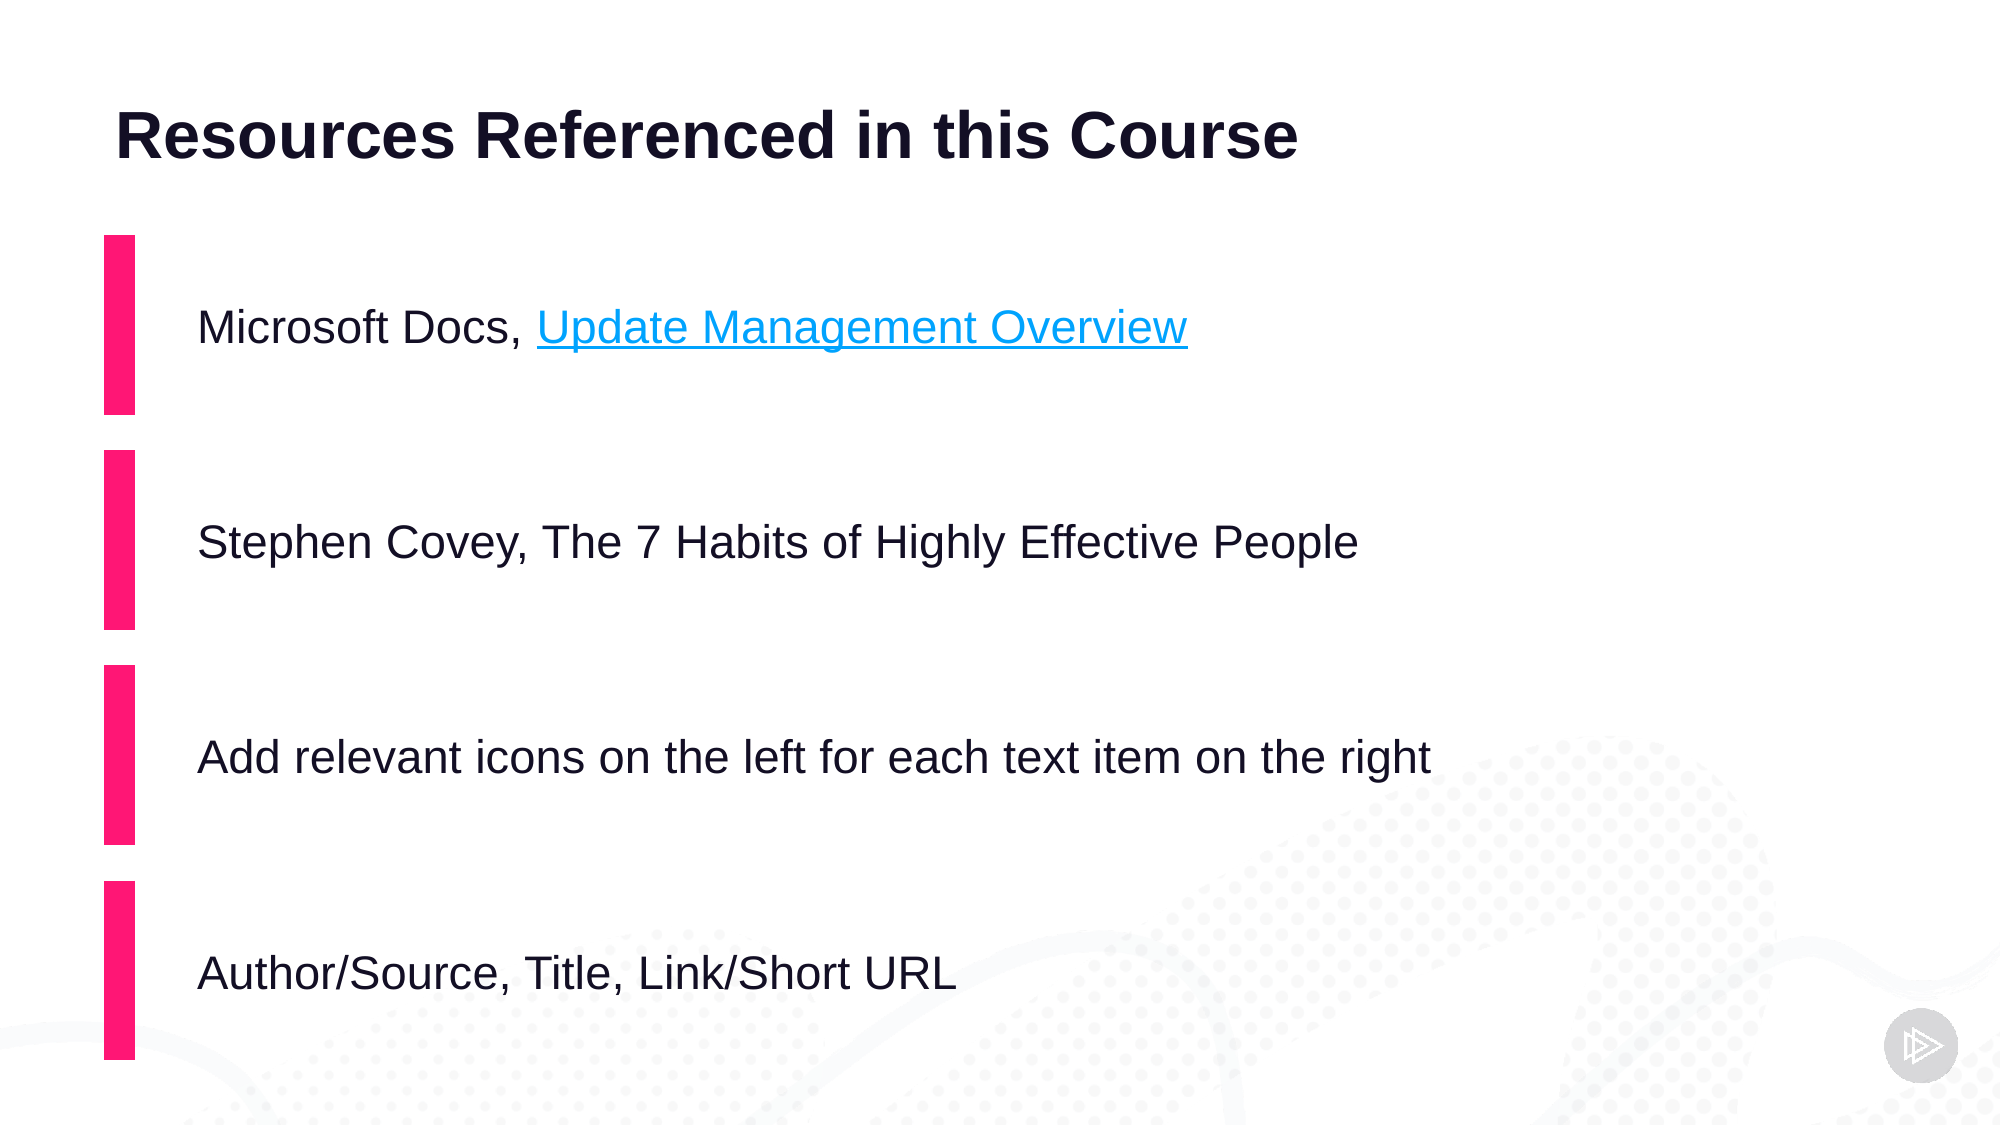

# Resources Referenced in this Course
Microsoft Docs, Update Management Overview
Stephen Covey, The 7 Habits of Highly Effective People
Add relevant icons on the left for each text item on the right
Author/Source, Title, Link/Short URL